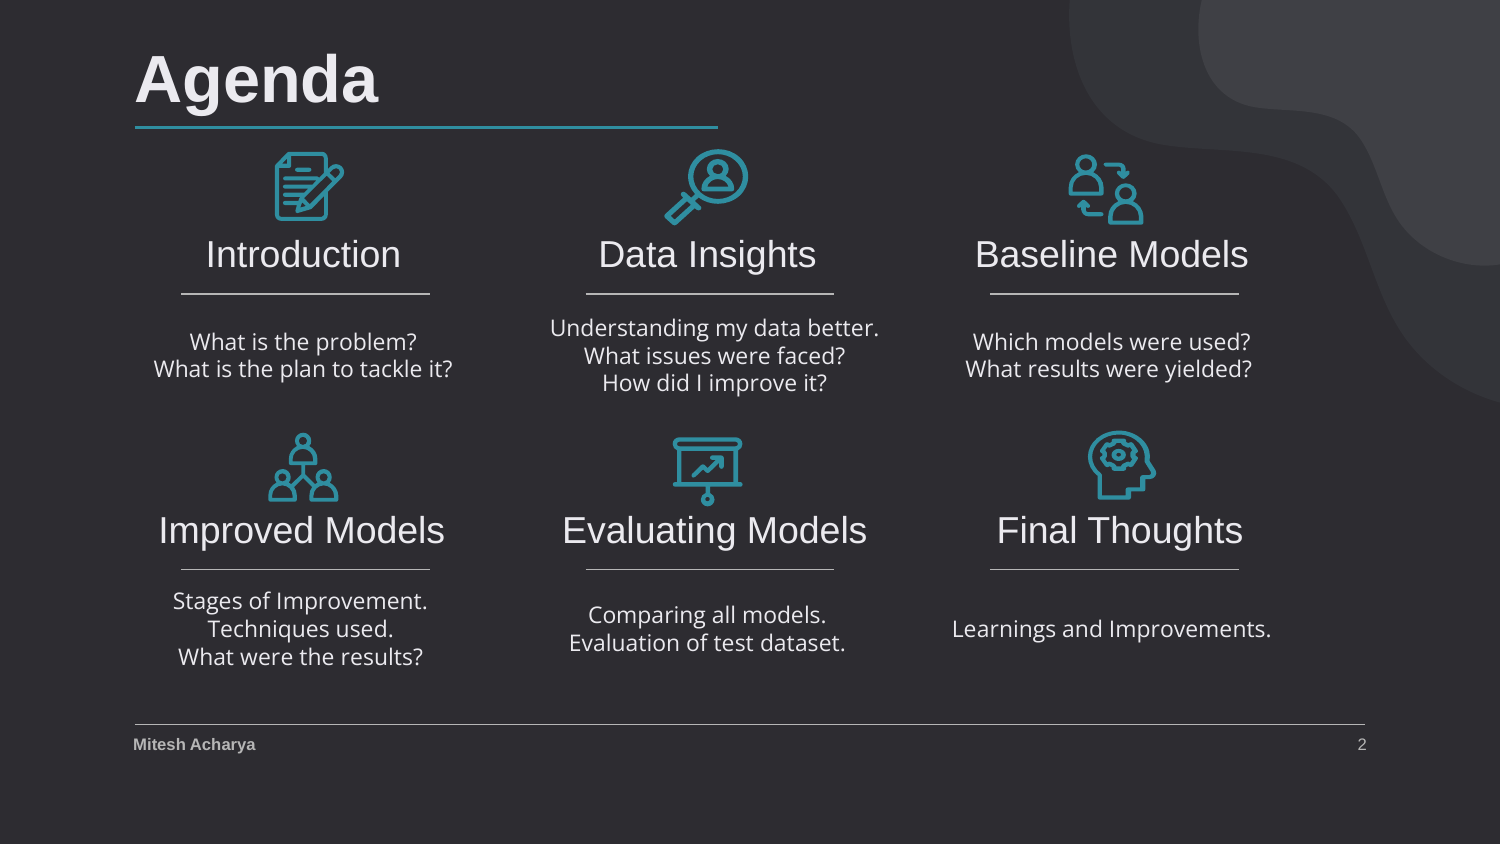

Agenda

Introduction
Data Insights
Baseline Models
What is the problem?
What is the plan to tackle it?
Understanding my data better.
What issues were faced?
How did I improve it?
Which models were used? What results were yielded?

Improved Models
Evaluating Models
Final Thoughts
Stages of Improvement.
Techniques used.
What were the results?
Comparing all models.
Evaluation of test dataset.
Learnings and Improvements.
Mitesh Acharya
2